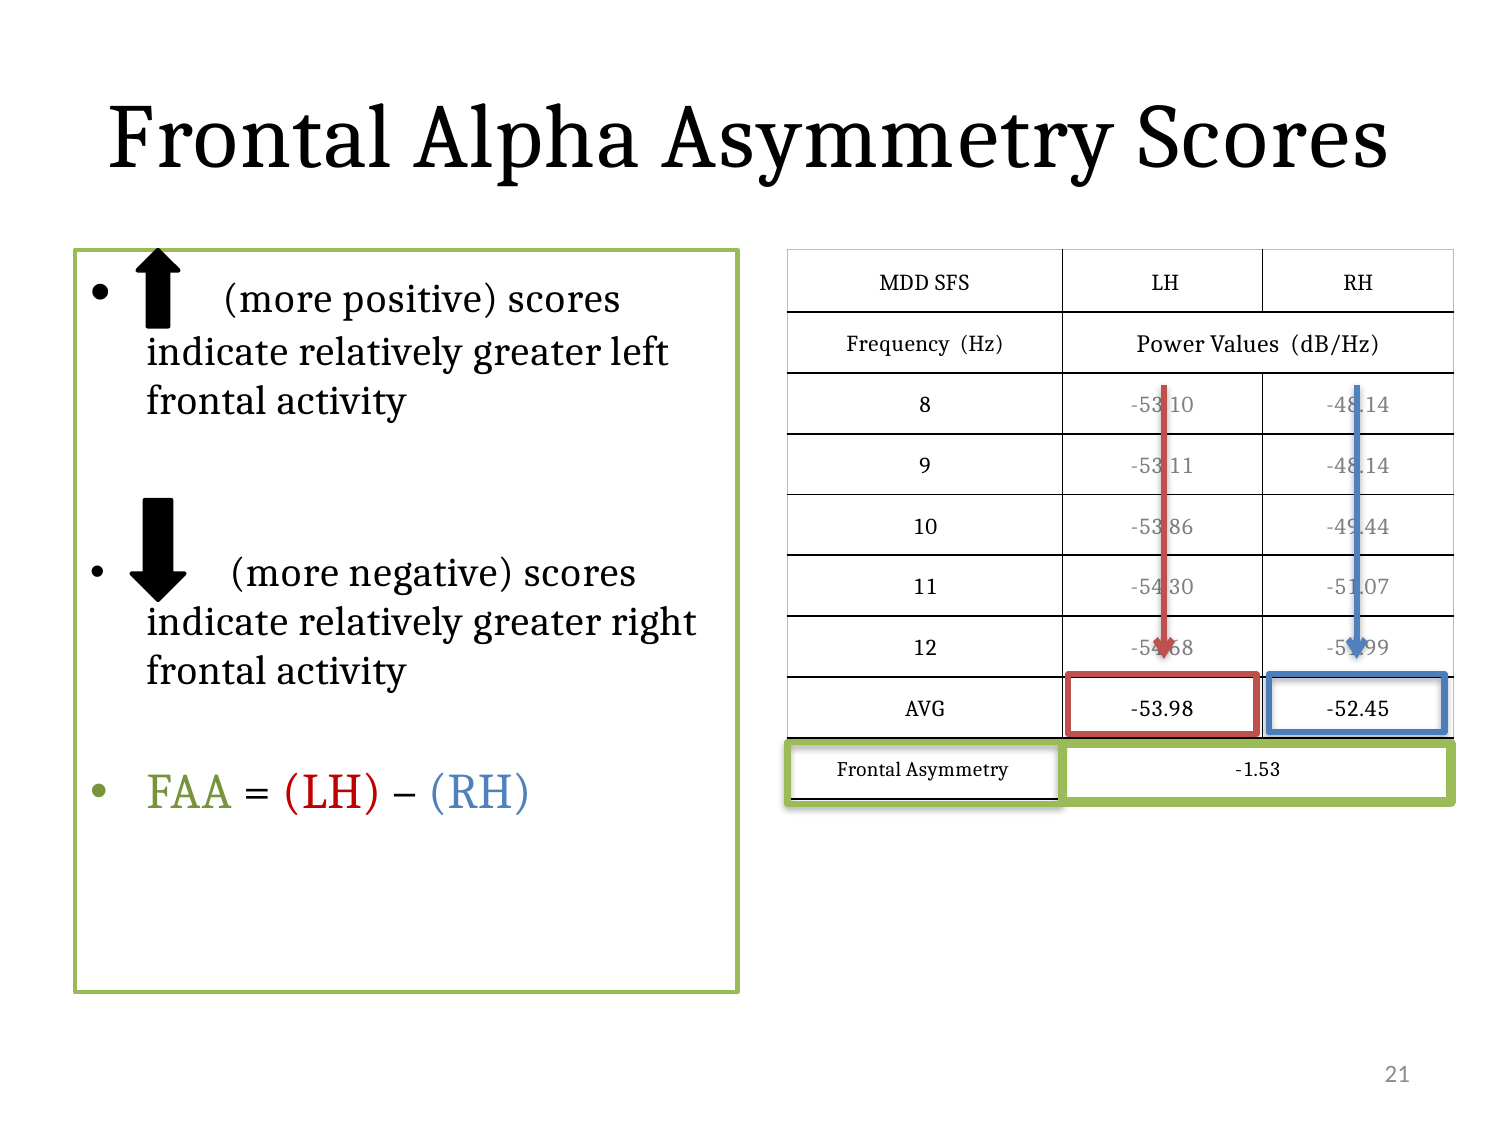

# Frontal Alpha Asymmetry Scores
| MDD SFS | LH | RH |
| --- | --- | --- |
| Frequency (Hz) | Power Values (dB/Hz) |  |
| 8 | -53.10 | -48.14 |
| 9 | -53.11 | -48.14 |
| 10 | -53.86 | -49.44 |
| 11 | -54.30 | -51.07 |
| 12 | -54.68 | -51.99 |
| AVG | -53.98 | -52.45 |
| Frontal Asymmetry | -1.53 |  |
      (more positive) scores indicate relatively greater left frontal activity

         (more negative) scores indicate relatively greater right frontal activity

FAA = (LH) – (RH)

21